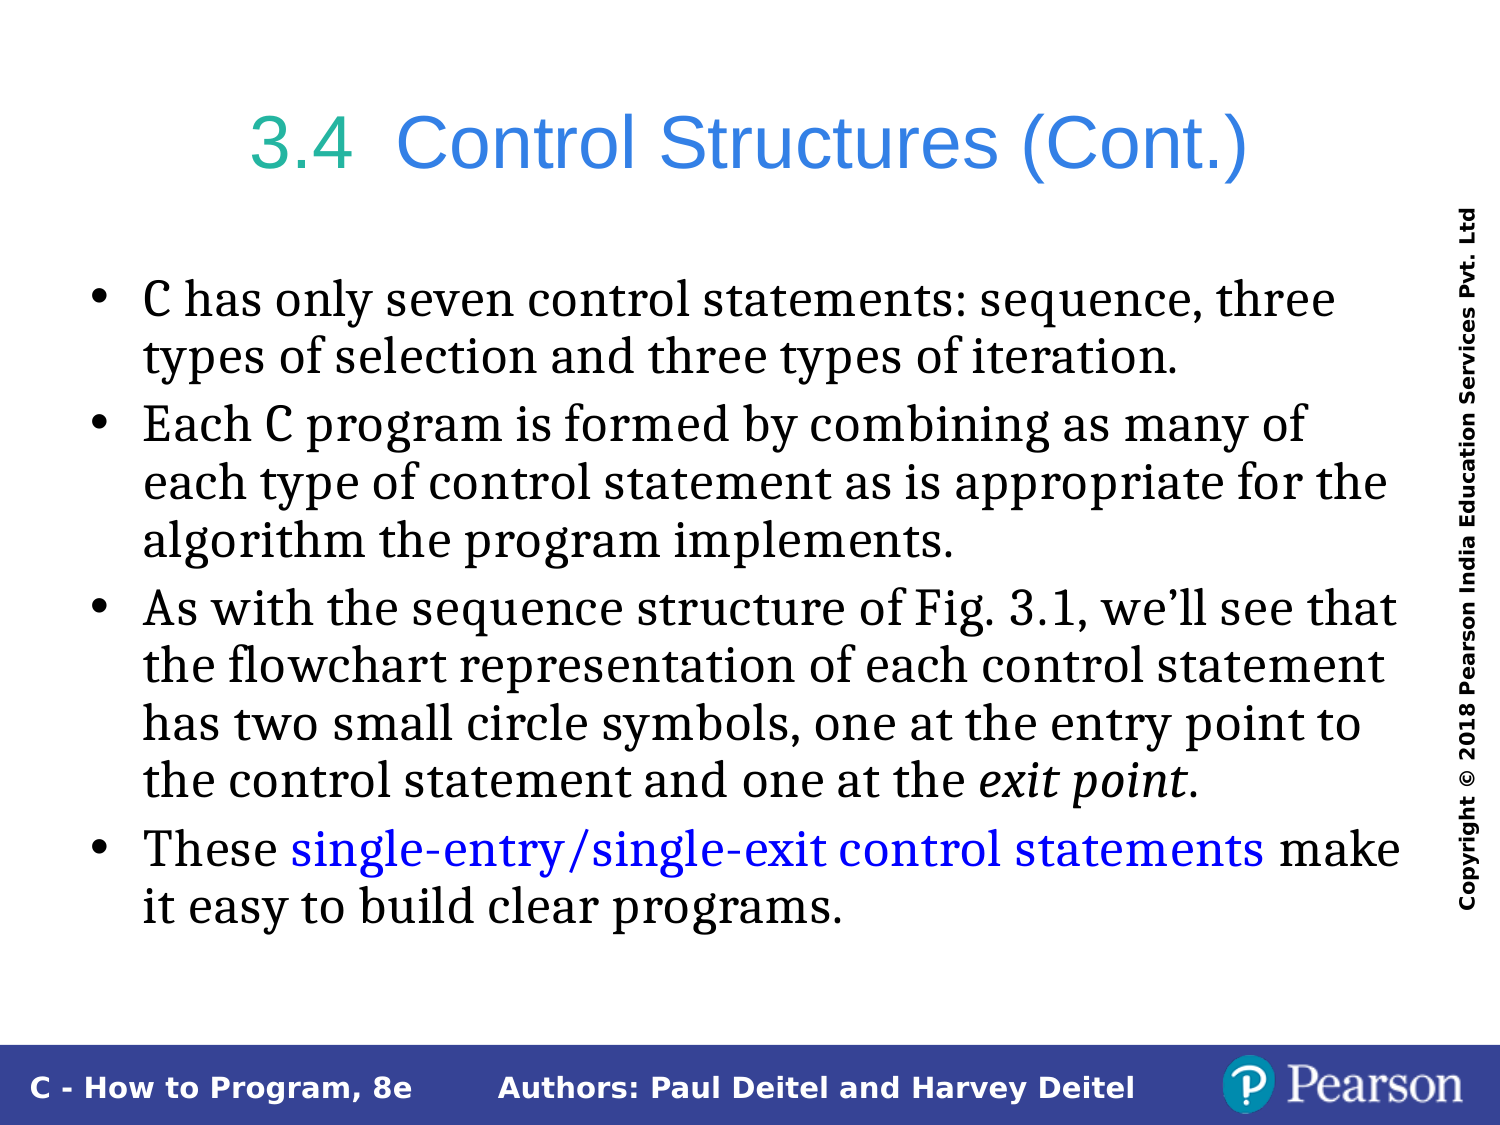

# 3.4  Control Structures (Cont.)
C has only seven control statements: sequence, three types of selection and three types of iteration.
Each C program is formed by combining as many of each type of control statement as is appropriate for the algorithm the program implements.
As with the sequence structure of Fig. 3.1, we’ll see that the flowchart representation of each control statement has two small circle symbols, one at the entry point to the control statement and one at the exit point.
These single-entry/single-exit control statements make it easy to build clear programs.